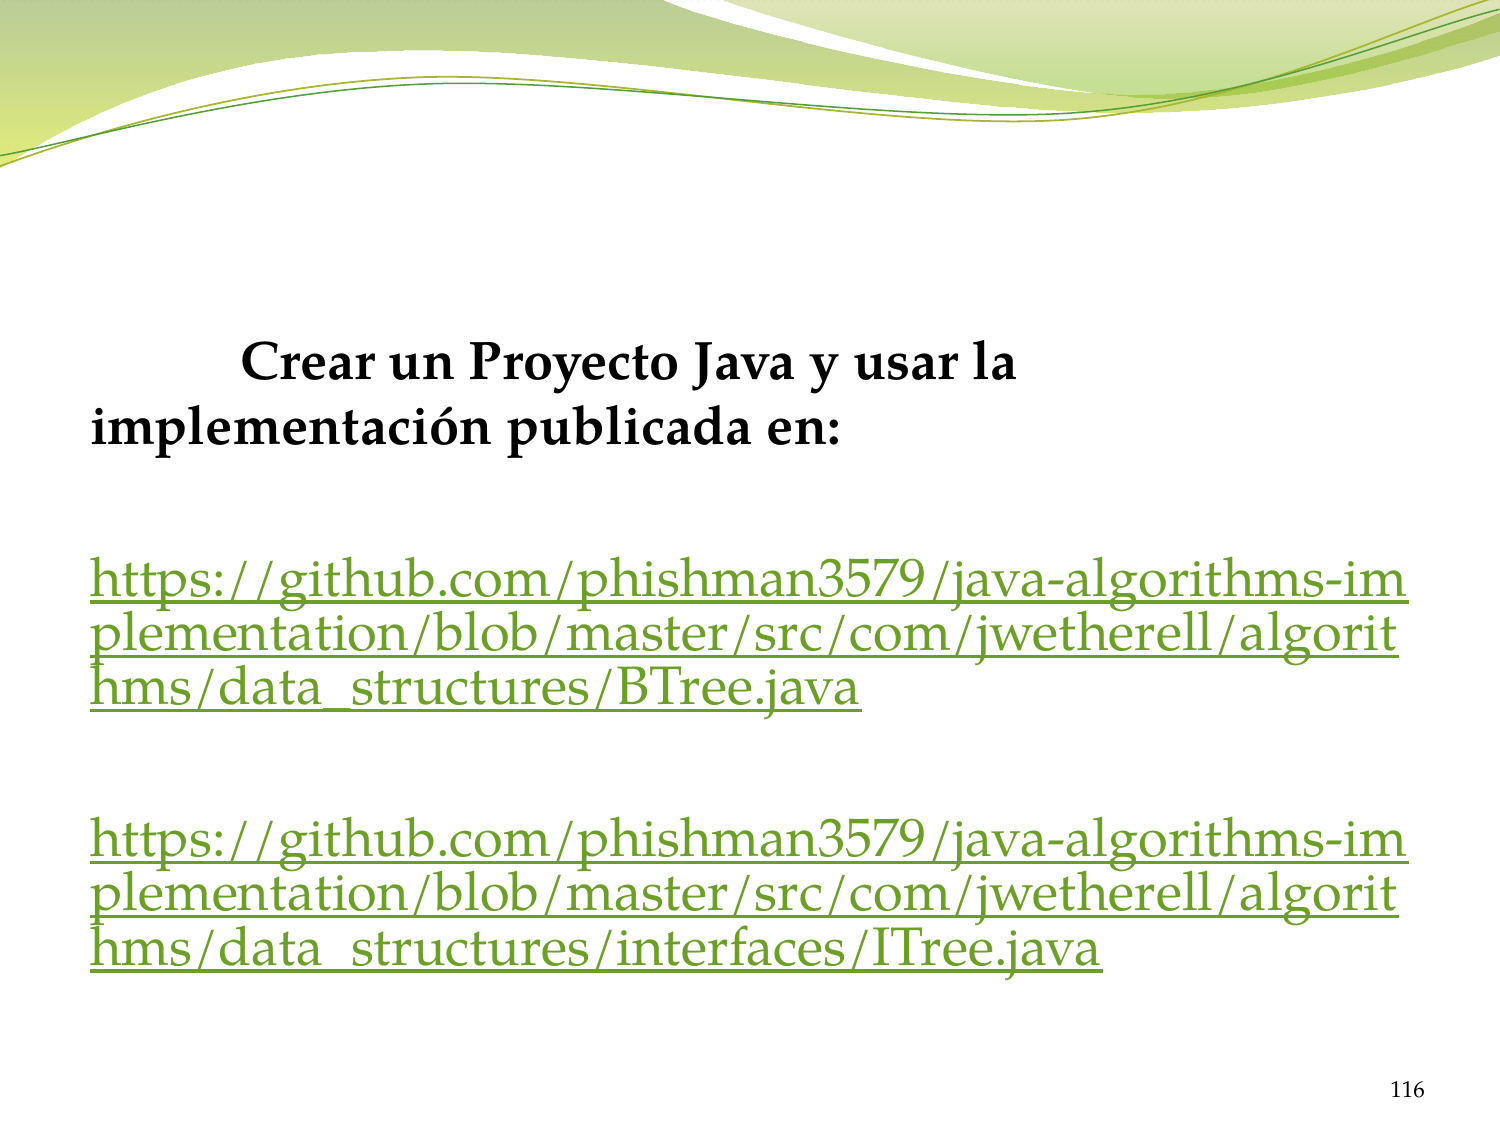

#
	Crear un Proyecto Java y usar la implementación publicada en:

https://github.com/phishman3579/java-algorithms-implementation/blob/master/src/com/jwetherell/algorithms/data_structures/BTree.java

https://github.com/phishman3579/java-algorithms-implementation/blob/master/src/com/jwetherell/algorithms/data_structures/interfaces/ITree.java

116